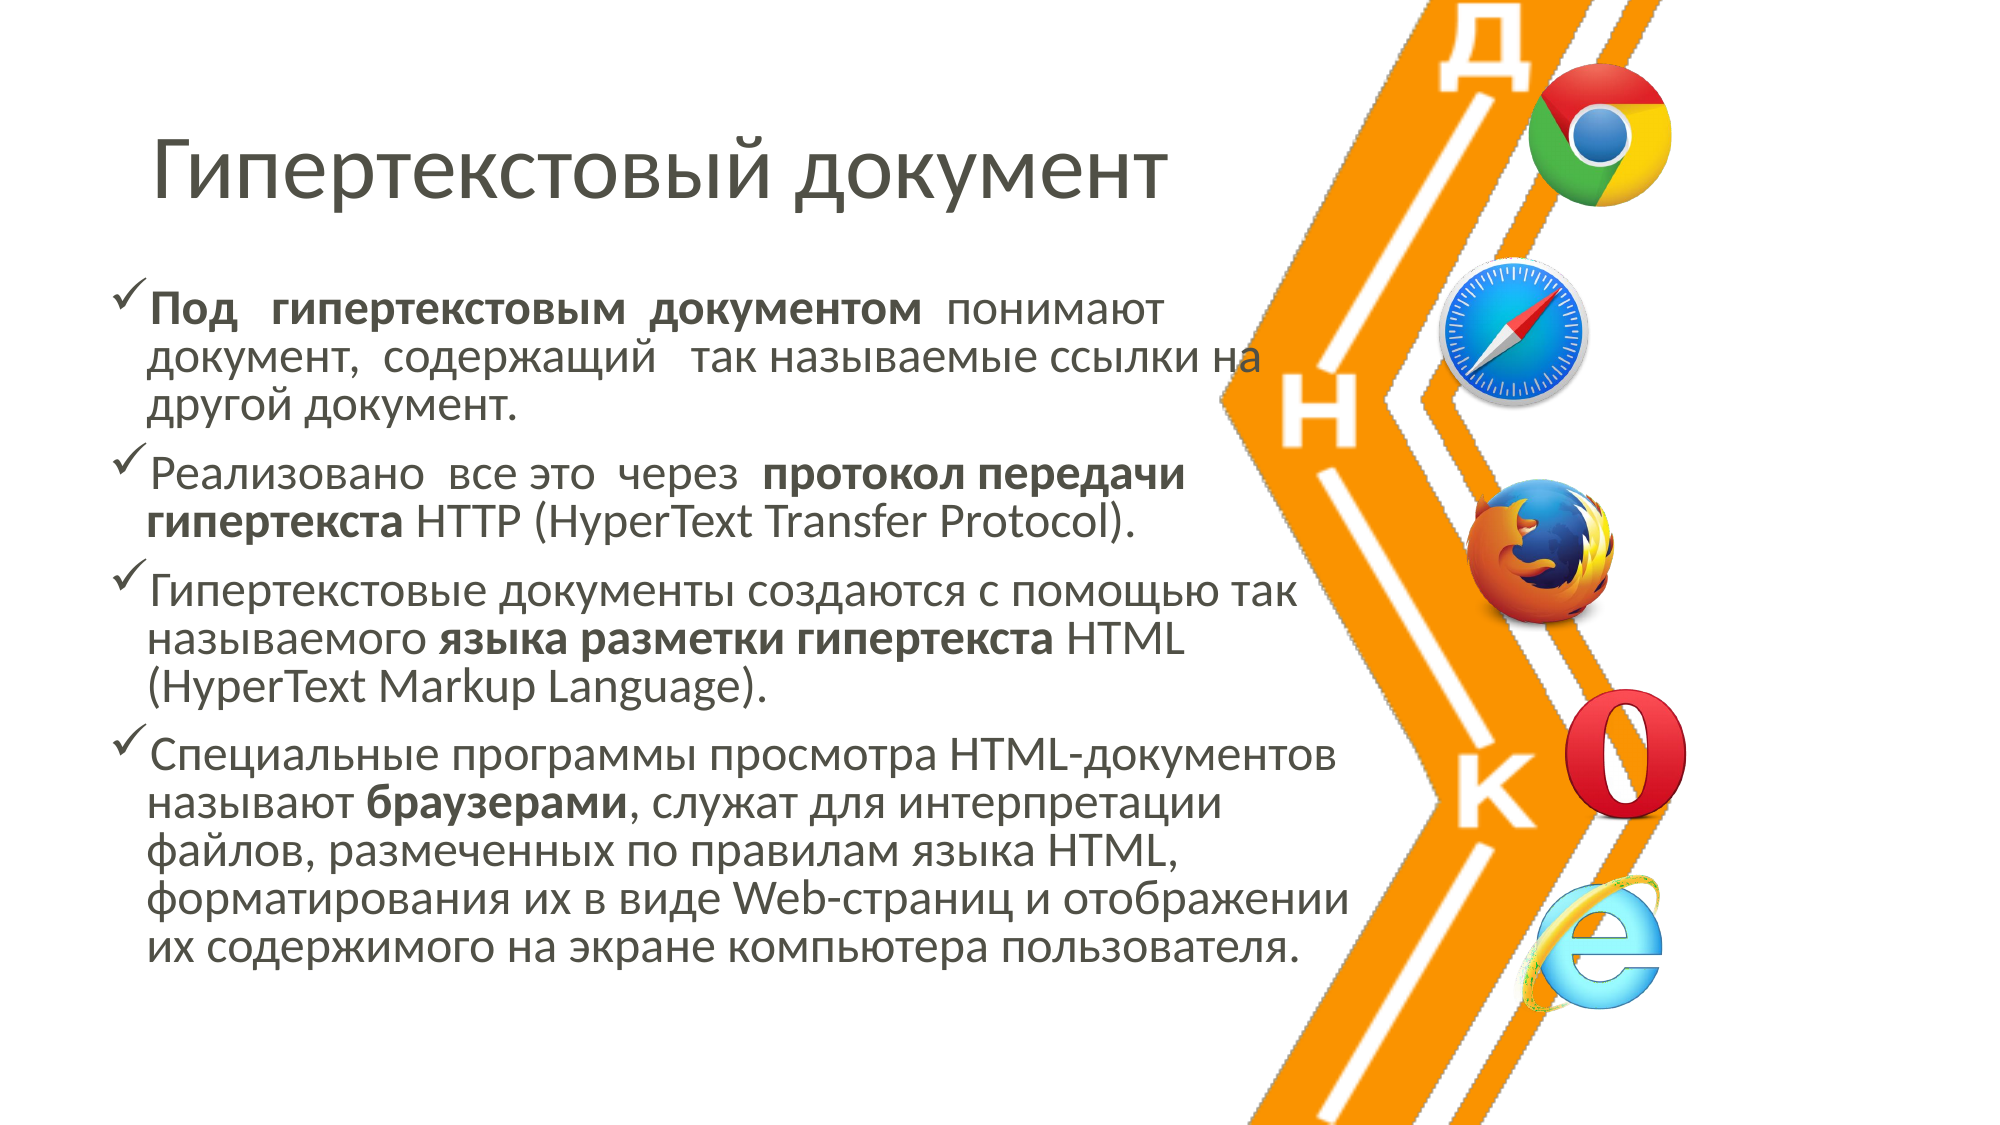

# Гипертекстовый документ

Под   гипертекстовым  документом  понимают  документ,  содержащий   так называемые ссылки на другой документ.
Реализовано  все это  через  протокол передачи гипертекста HTTP (HyperText Transfer Protocol).
Гипертекстовые документы создаются с помощью так называемого языка разметки гипертекста HTML (HyperText Markup Language).
Специальные программы просмотра HTML-документов называют браузерами, служат для интерпретации файлов, размеченных по правилам языка HTML, форматирования их в виде Web-страниц и отображении их содержимого на экране компьютера пользователя.